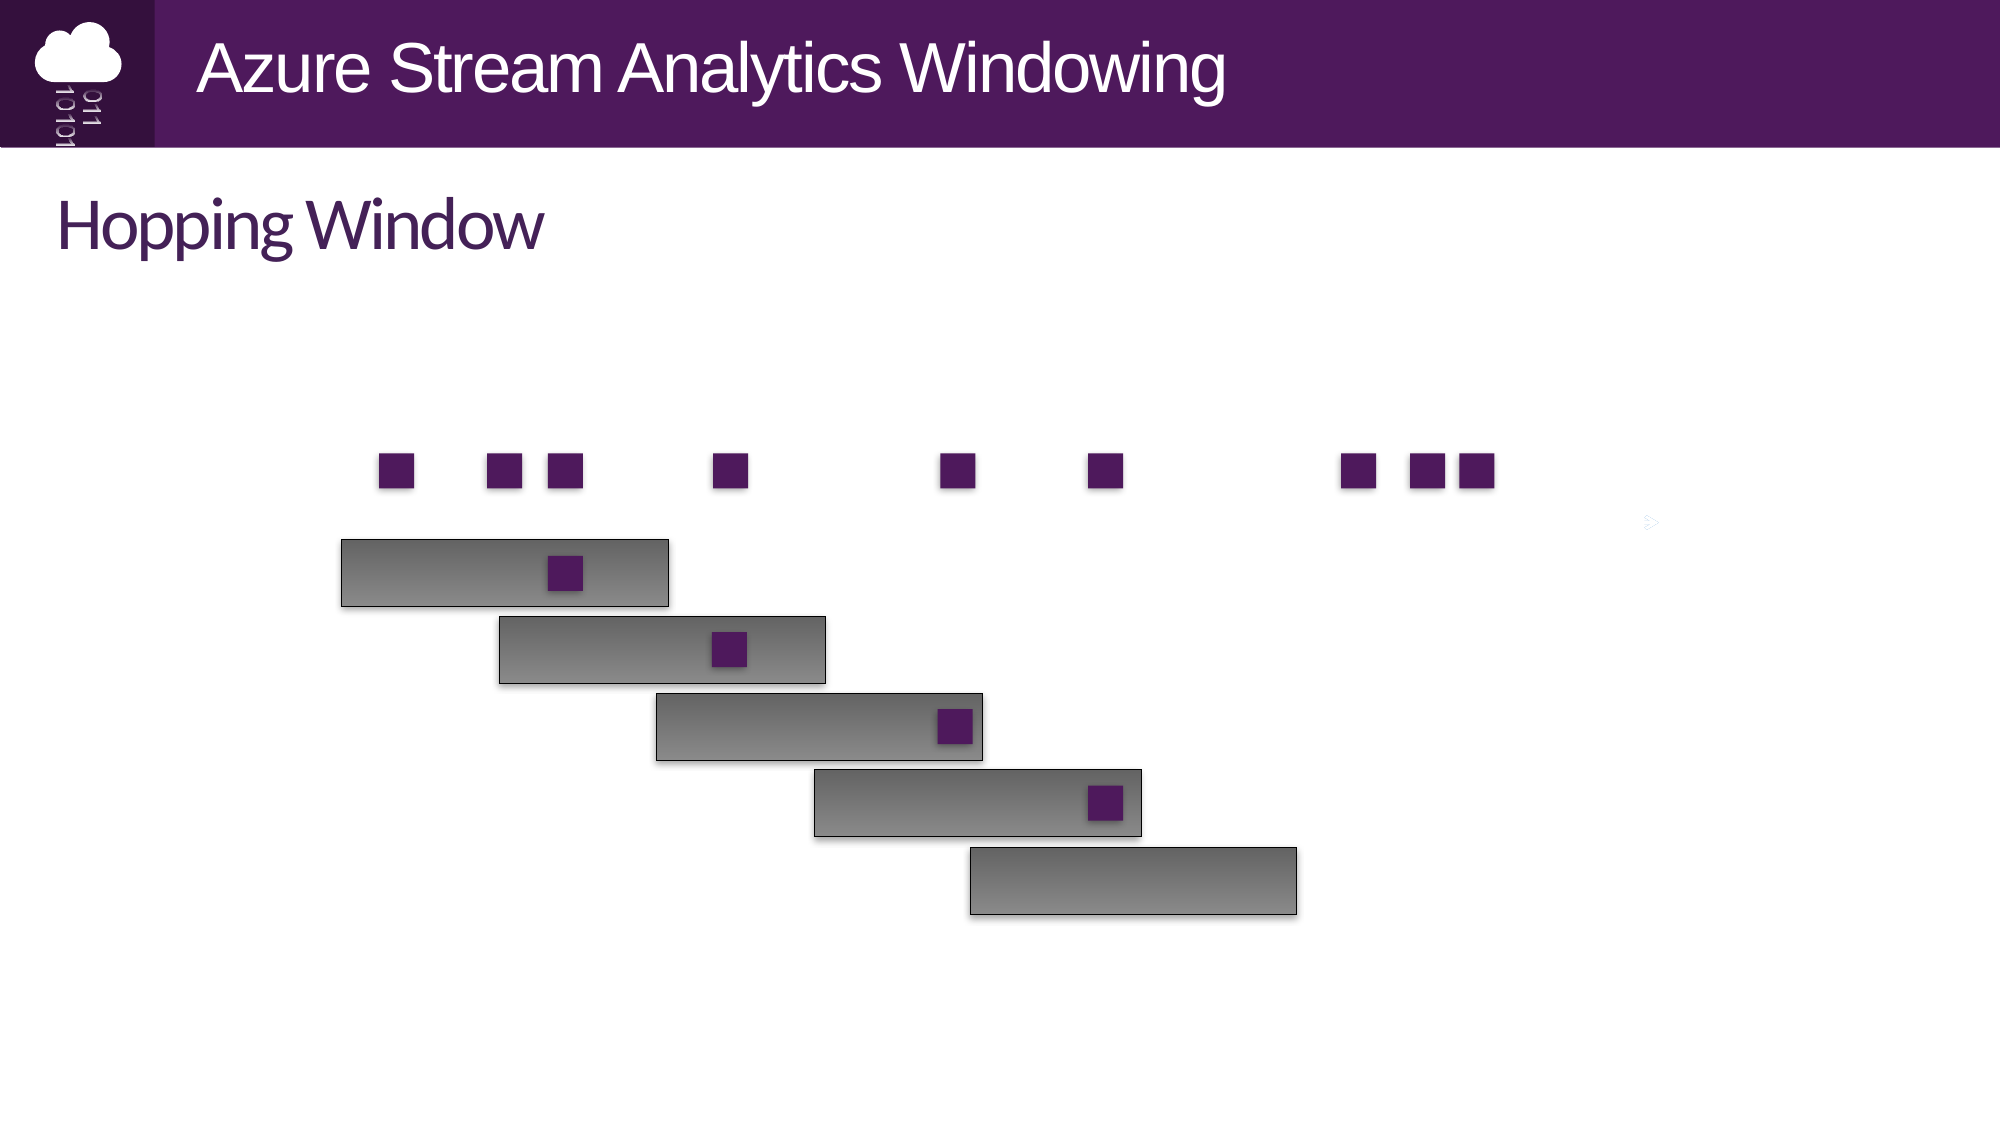

Azure Stream Analytics Windowing

Hopping Window

Time